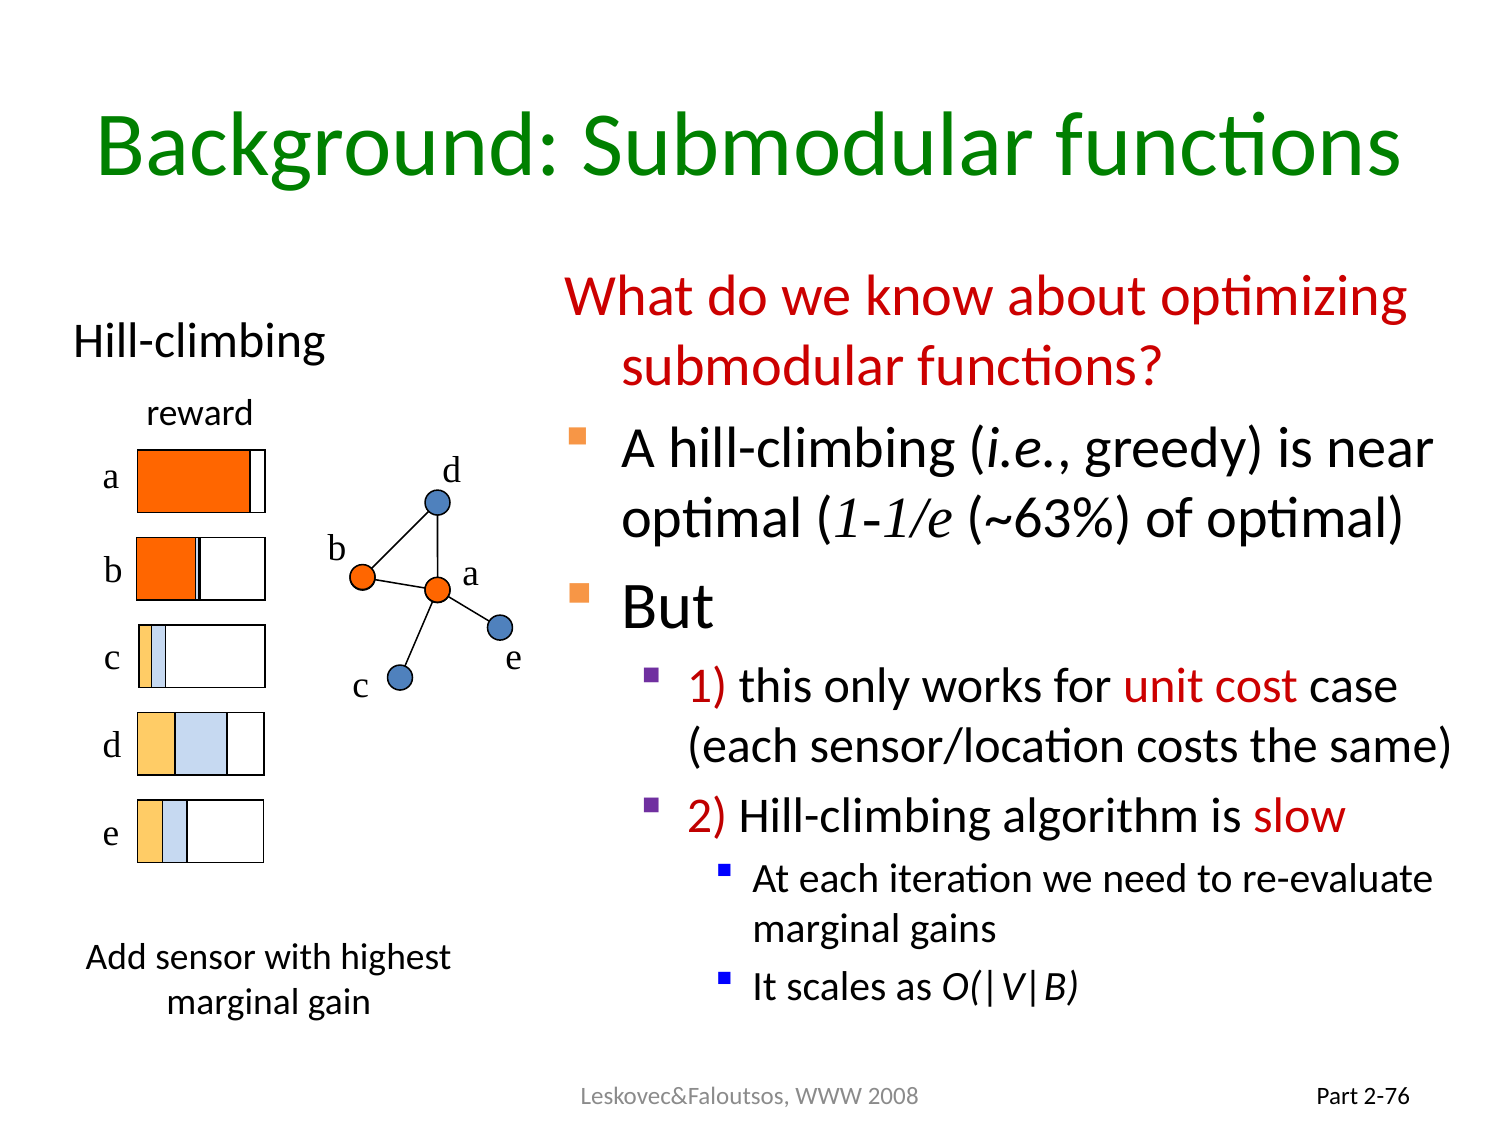

# Background: Submodular functions
What do we know about optimizing submodular functions?
A hill-climbing (i.e., greedy) is near optimal (1-1/e (~63%) of optimal)
But
1) this only works for unit cost case (each sensor/location costs the same)
2) Hill-climbing algorithm is slow
At each iteration we need to re-evaluate marginal gains
It scales as O(|V|B)
Hill-climbing
reward
d
a

b

b
a

c
e
c

d

e
Add sensor with highest marginal gain
Leskovec&Faloutsos, WWW 2008
Part 2-76